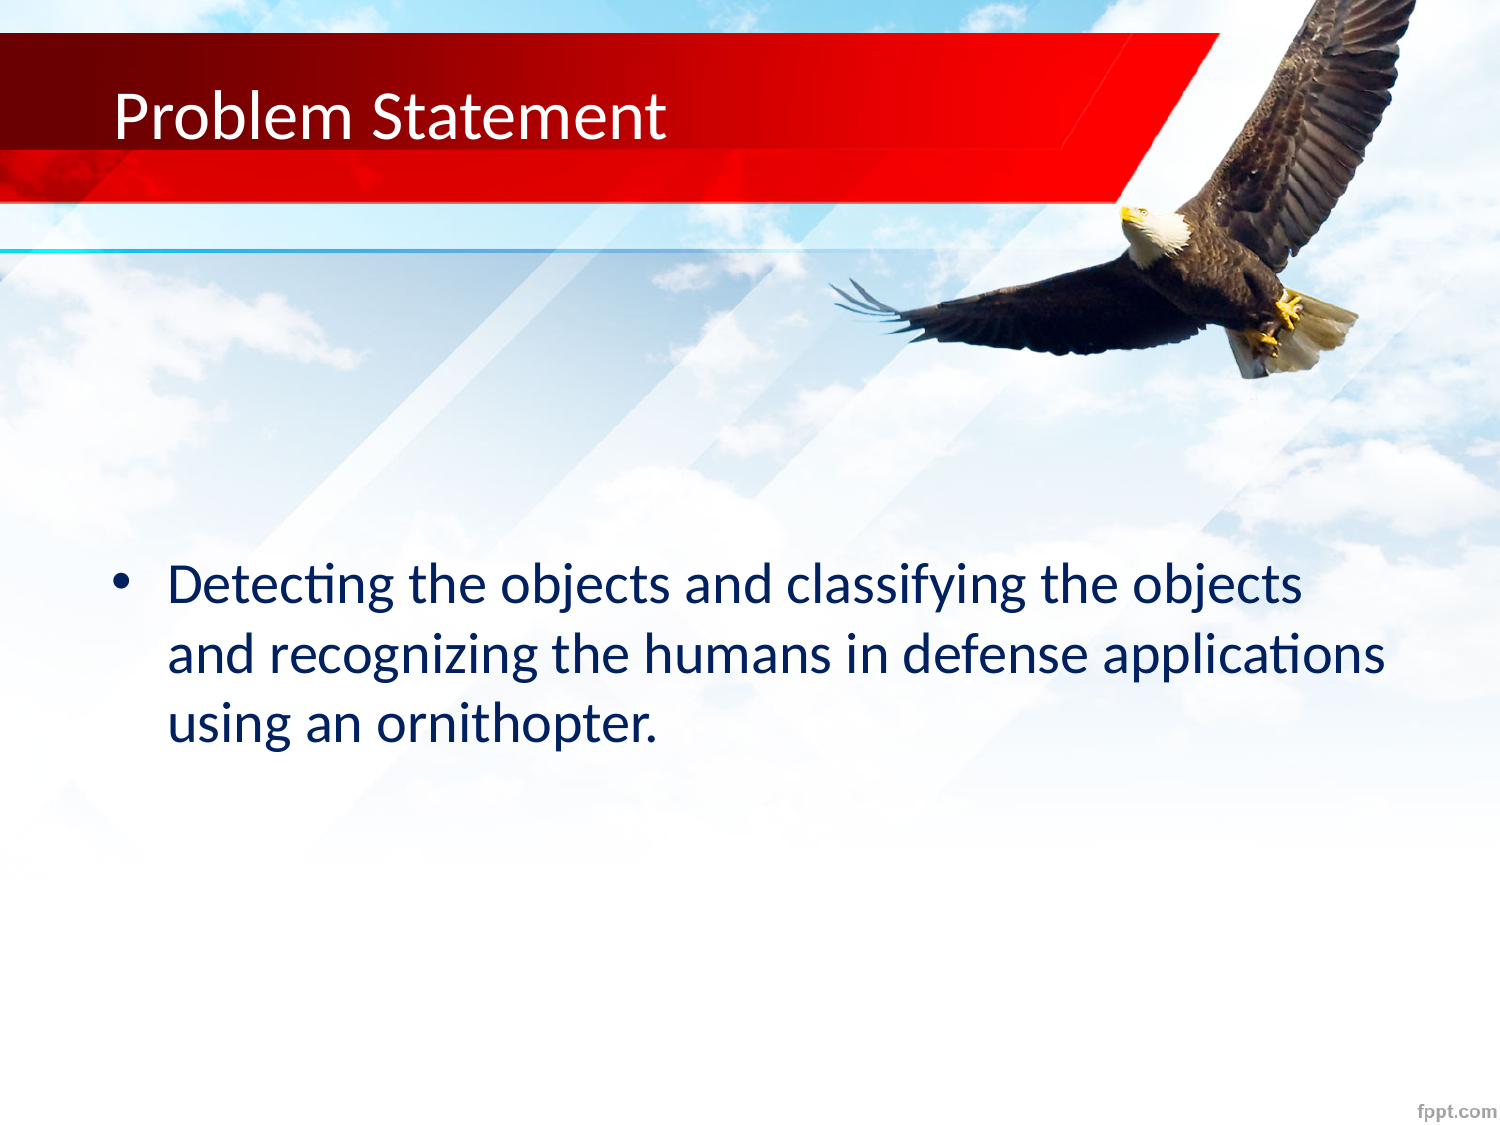

# Problem Statement
Detecting the objects and classifying the objects and recognizing the humans in defense applications using an ornithopter.